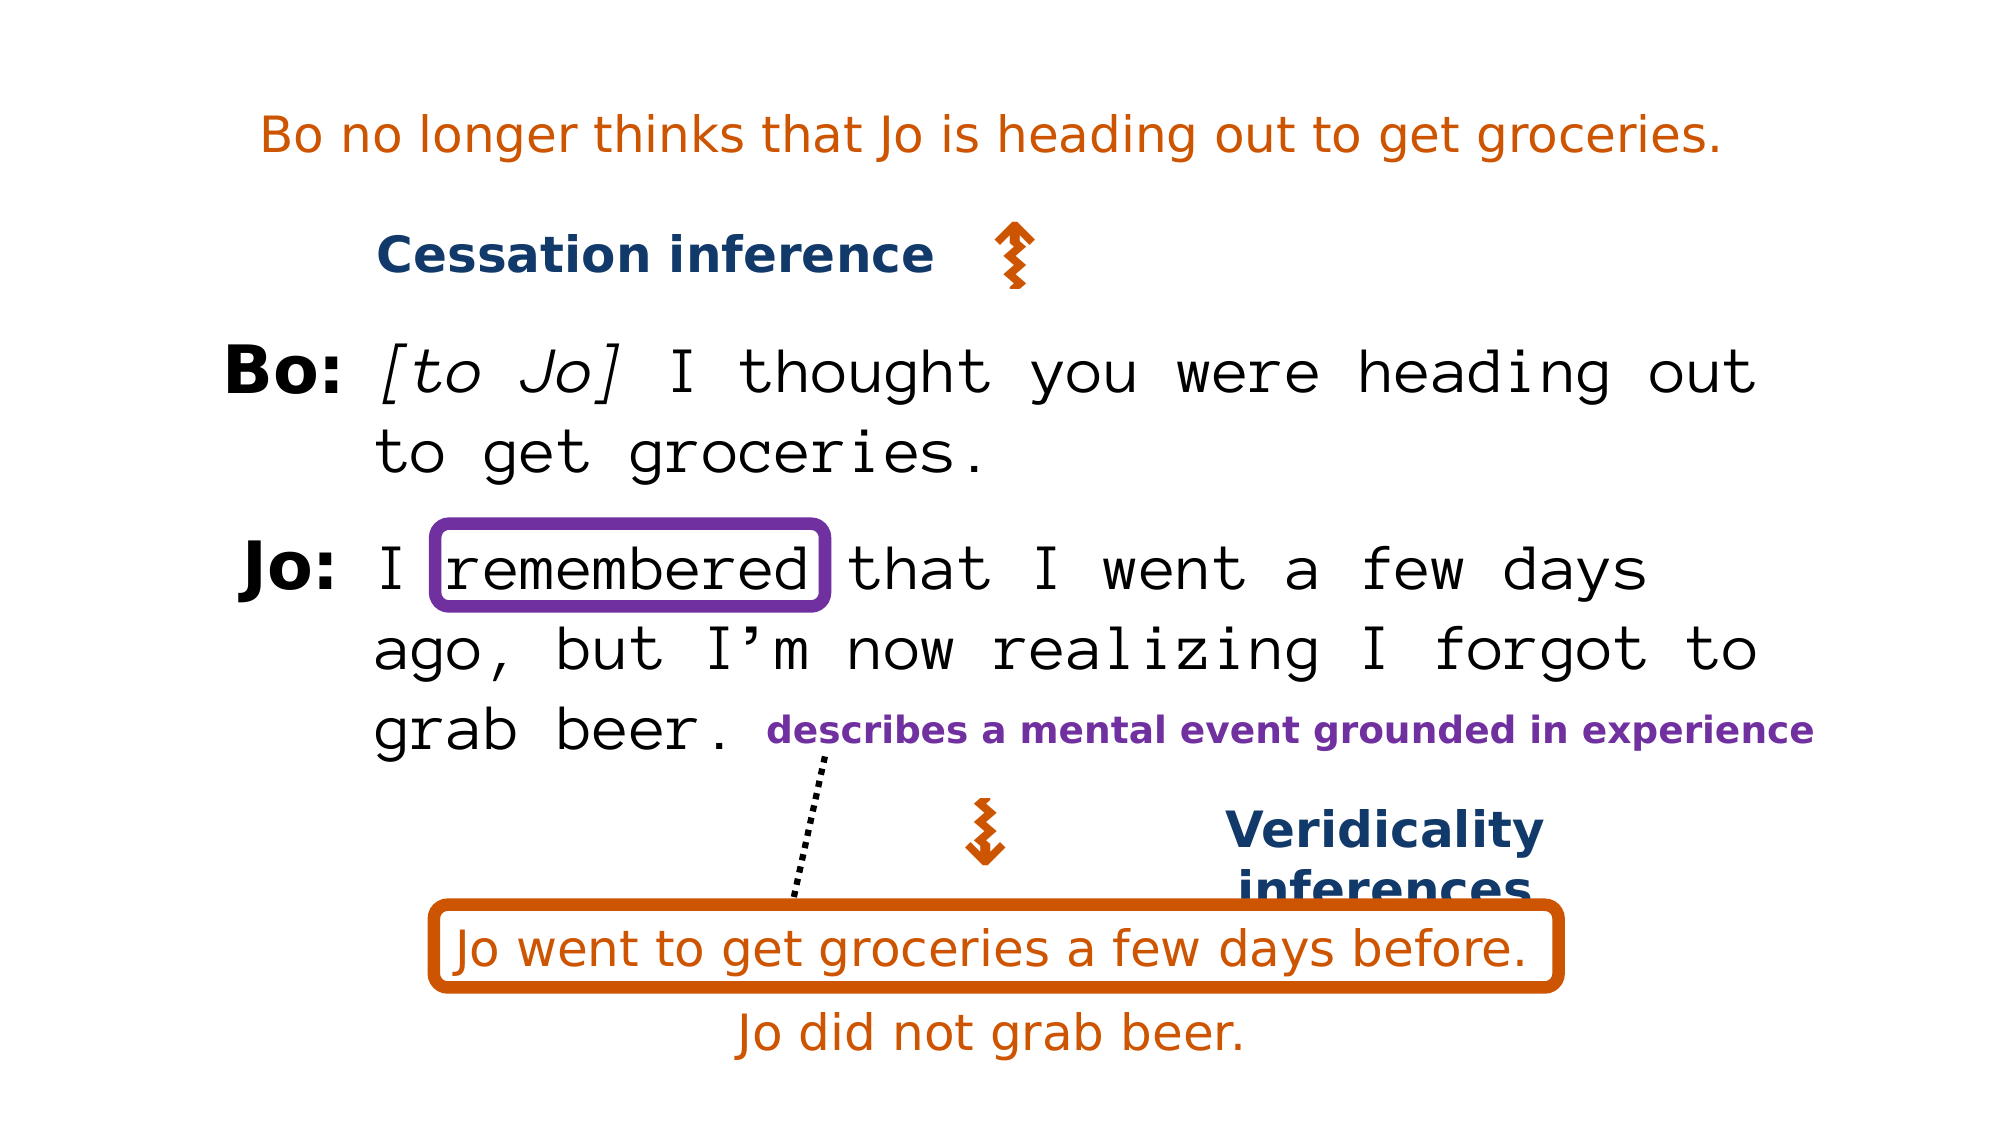

Bo no longer thinks that Jo is heading out to get groceries.
⇝
Cessation inference
[to Jo] I thought you were heading out to get groceries.
Bo:
Jo:
I remembered that I went a few days ago, but I’m now realizing I forgot to grab beer.

describes a mental event grounded in experience
⇝
Jo went to get groceries a few days before.
Veridicality inferences

Jo did not grab beer.